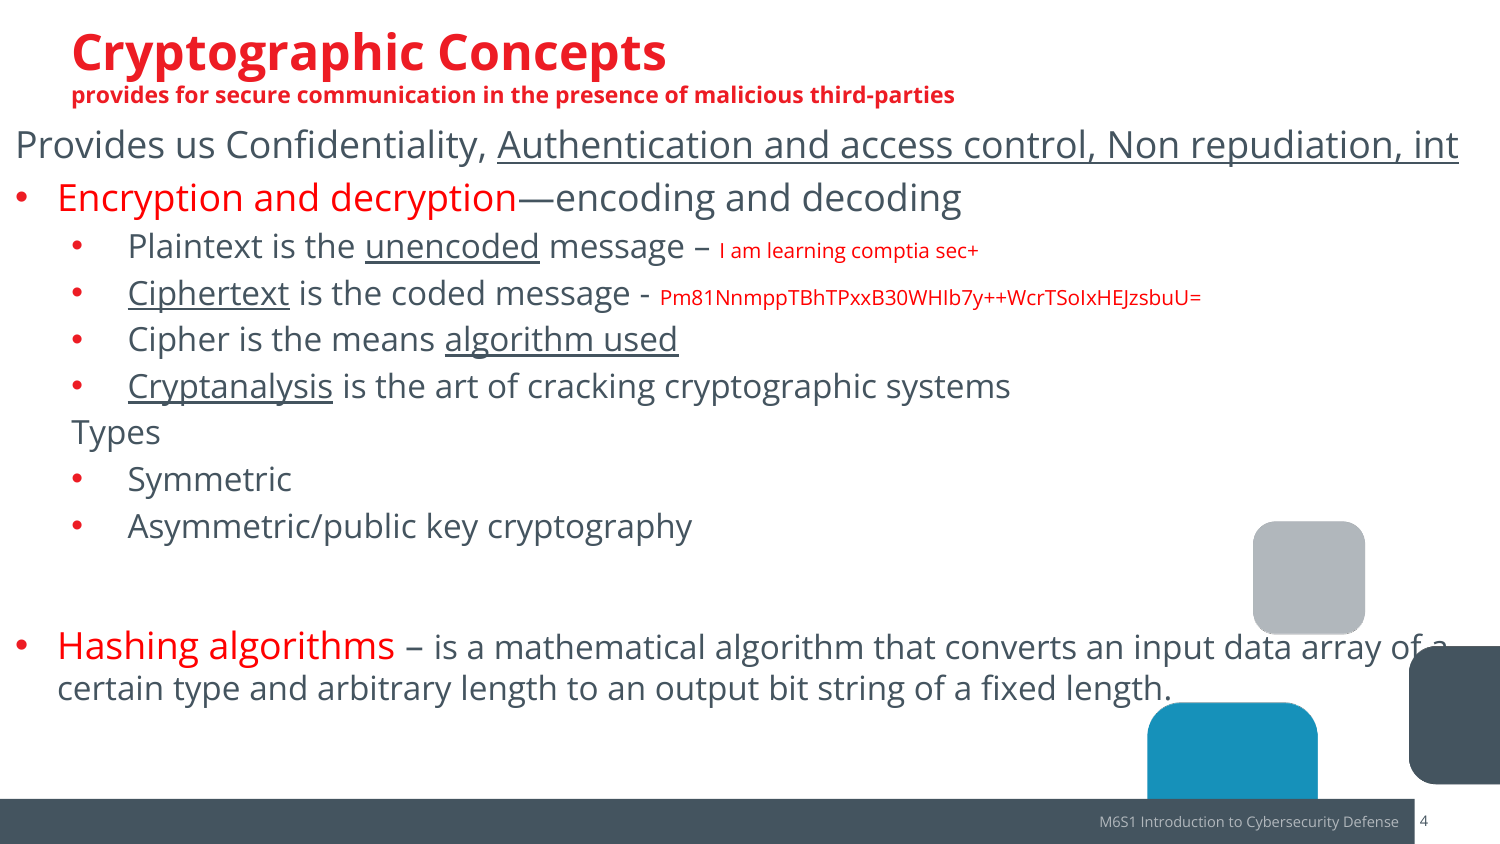

# Cryptographic Concepts provides for secure communication in the presence of malicious third-parties
Provides us Confidentiality, Authentication and access control, Non repudiation, int
Encryption and decryption—encoding and decoding
Plaintext is the unencoded message – I am learning comptia sec+
Ciphertext is the coded message - Pm81NnmppTBhTPxxB30WHIb7y++WcrTSoIxHEJzsbuU=
Cipher is the means algorithm used
Cryptanalysis is the art of cracking cryptographic systems
Types
Symmetric
Asymmetric/public key cryptography

Hashing algorithms – is a mathematical algorithm that converts an input data array of a certain type and arbitrary length to an output bit string of a fixed length.

M6S1 Introduction to Cybersecurity Defense
CompTIA Security+ Lesson 5 | Copyright © 2020 CompTIA Properties, LLC. All Rights Reserved.  |  CompTIA.org
4